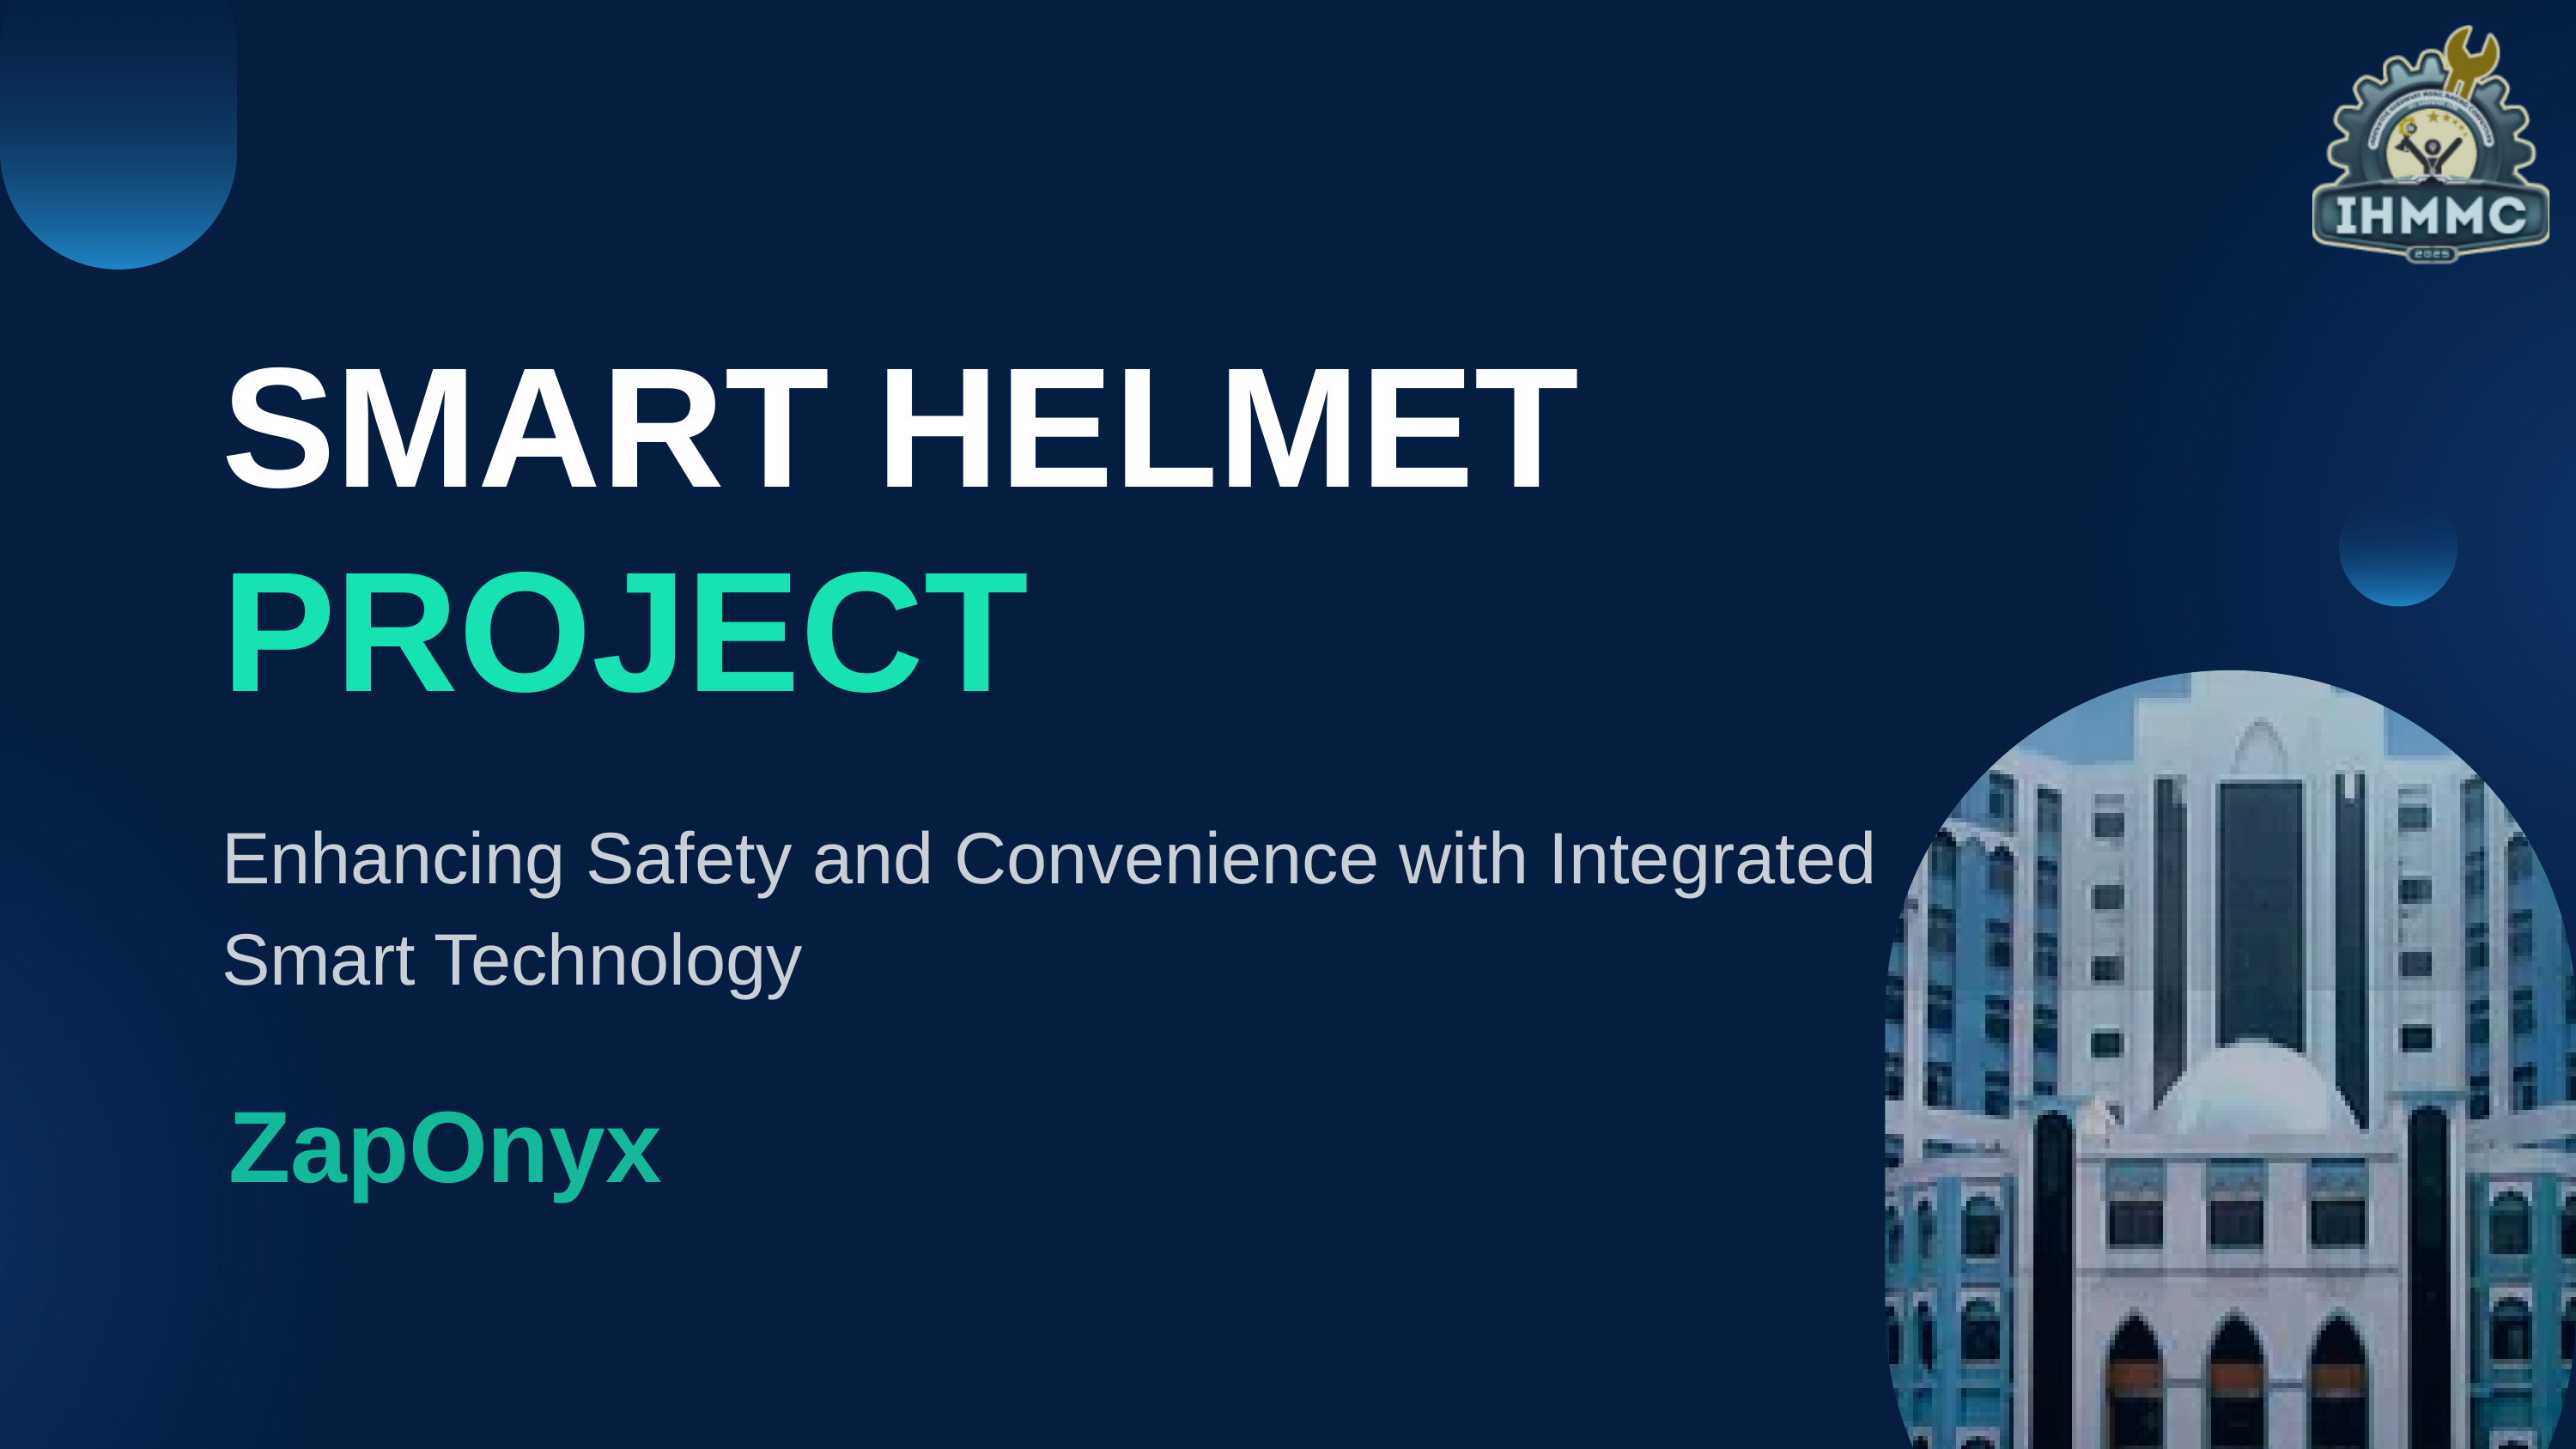

SMART HELMET
PROJECT

Enhancing Safety and Convenience with Integrated Smart Technology
ZapOnyx